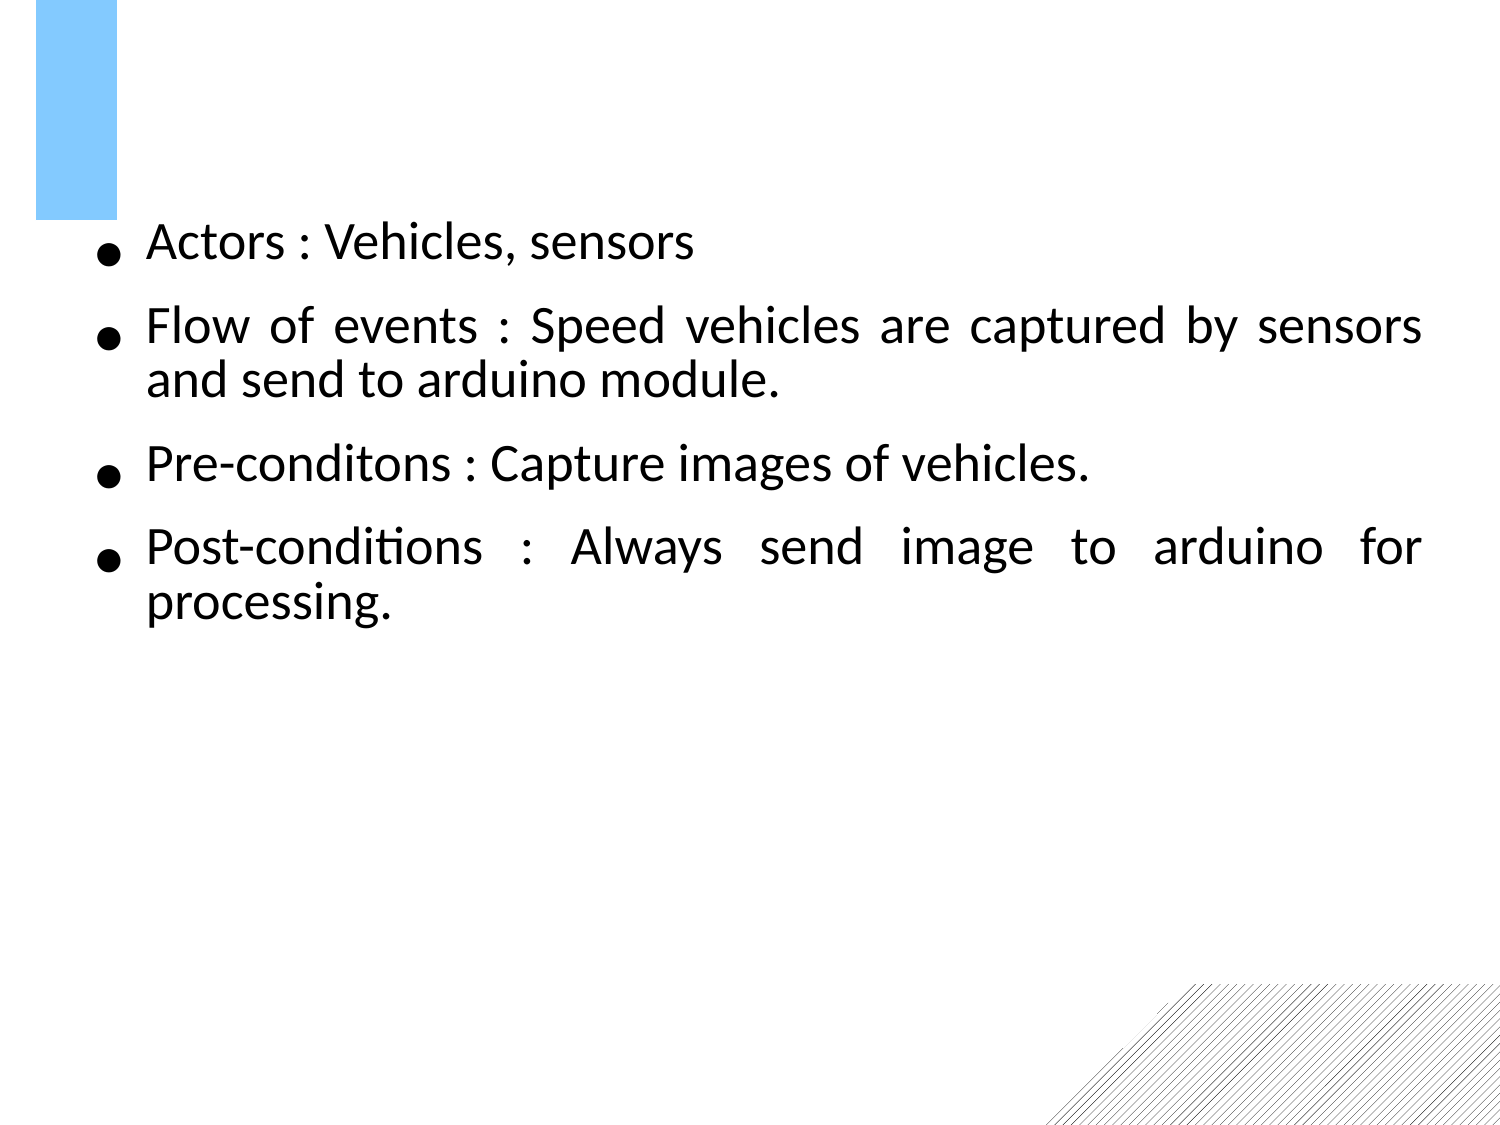

Actors : Vehicles, sensors
Flow of events : Speed vehicles are captured by sensors and send to arduino module.
Pre-conditons : Capture images of vehicles.
Post-conditions : Always send image to arduino for processing.